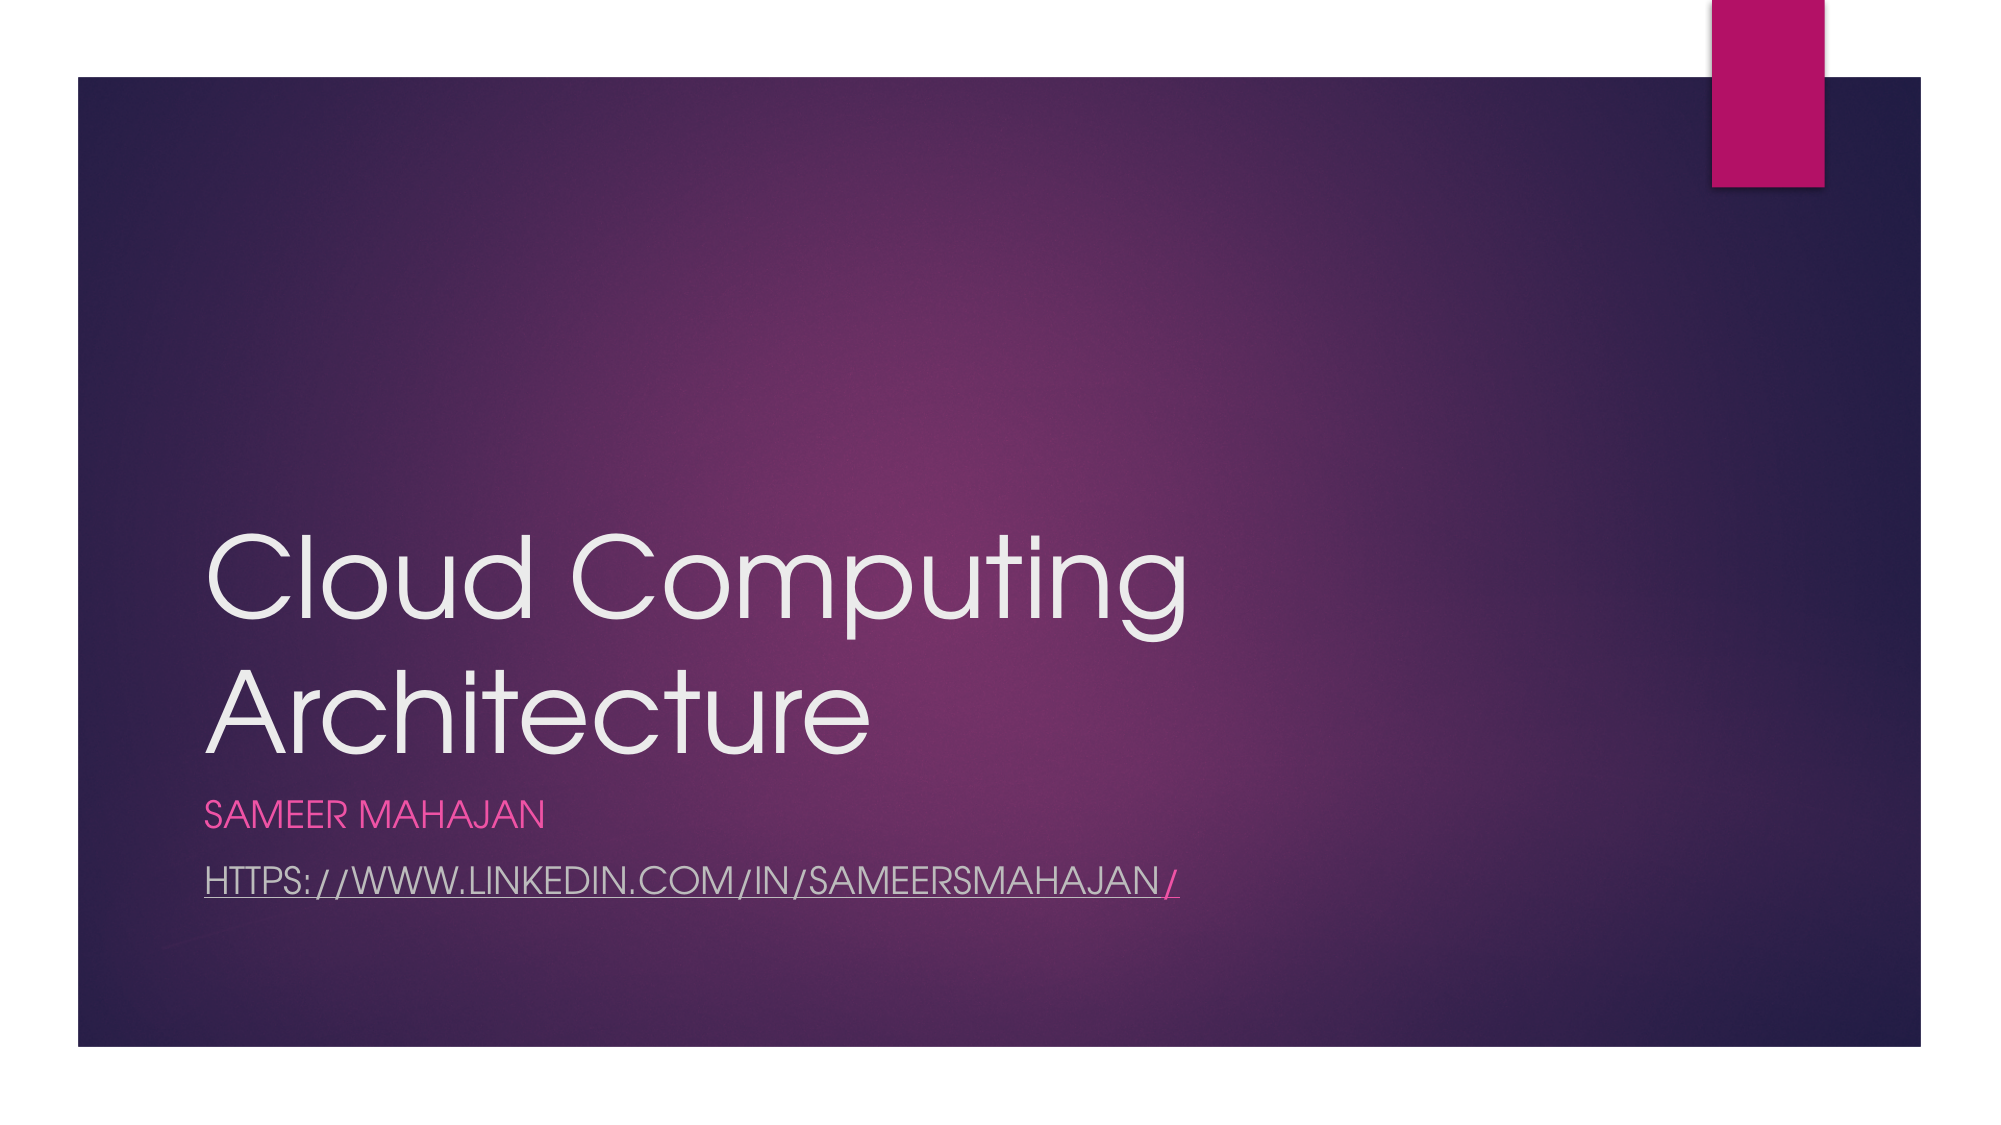

# Cloud Computing Architecture
Sameer Mahajan
https://www.linkedin.com/in/sameersmahajan/